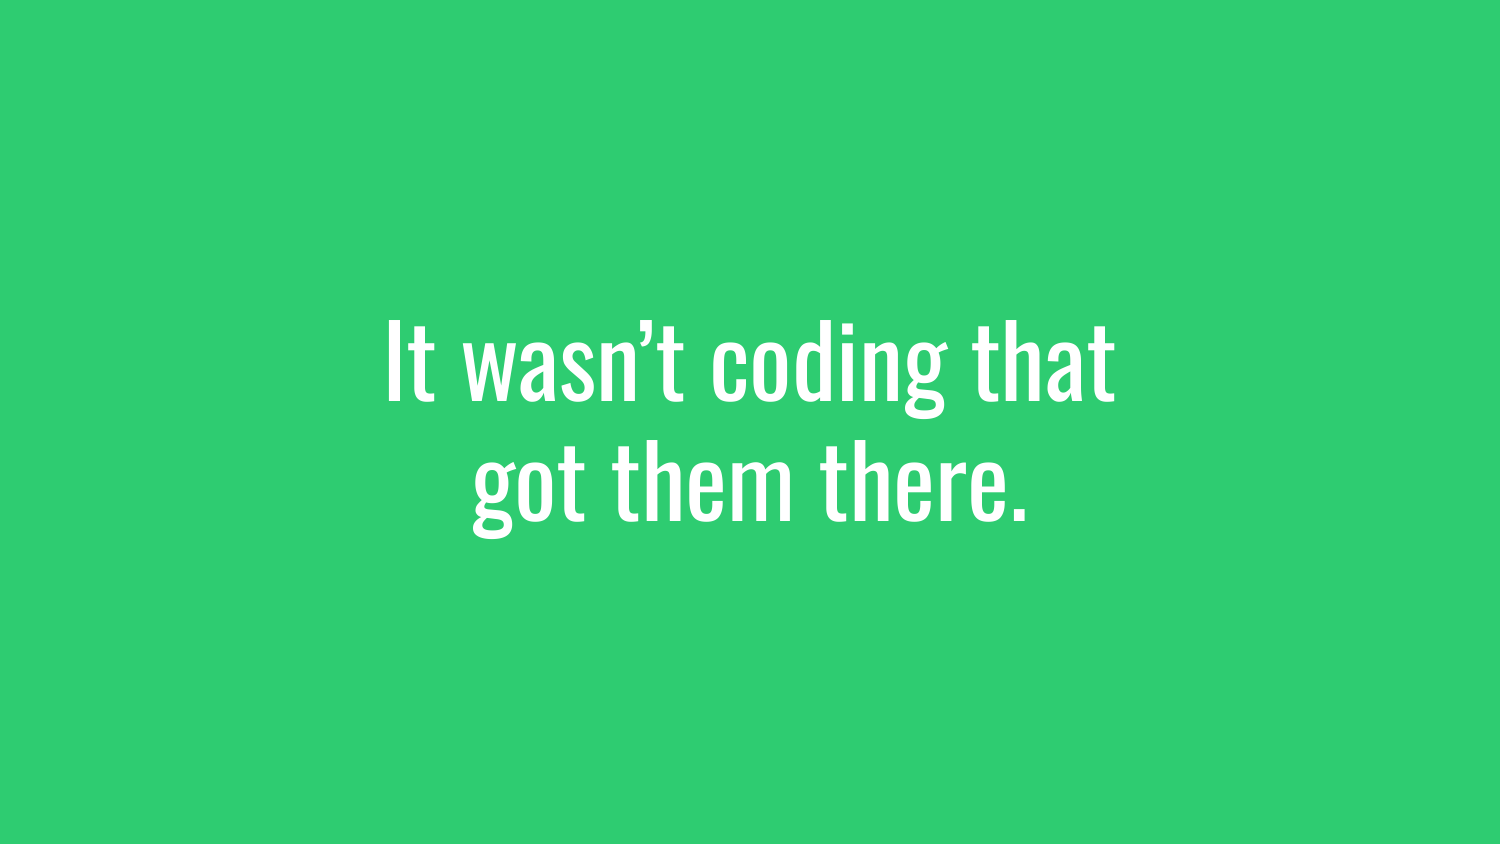

It wasn’t coding that got them there.